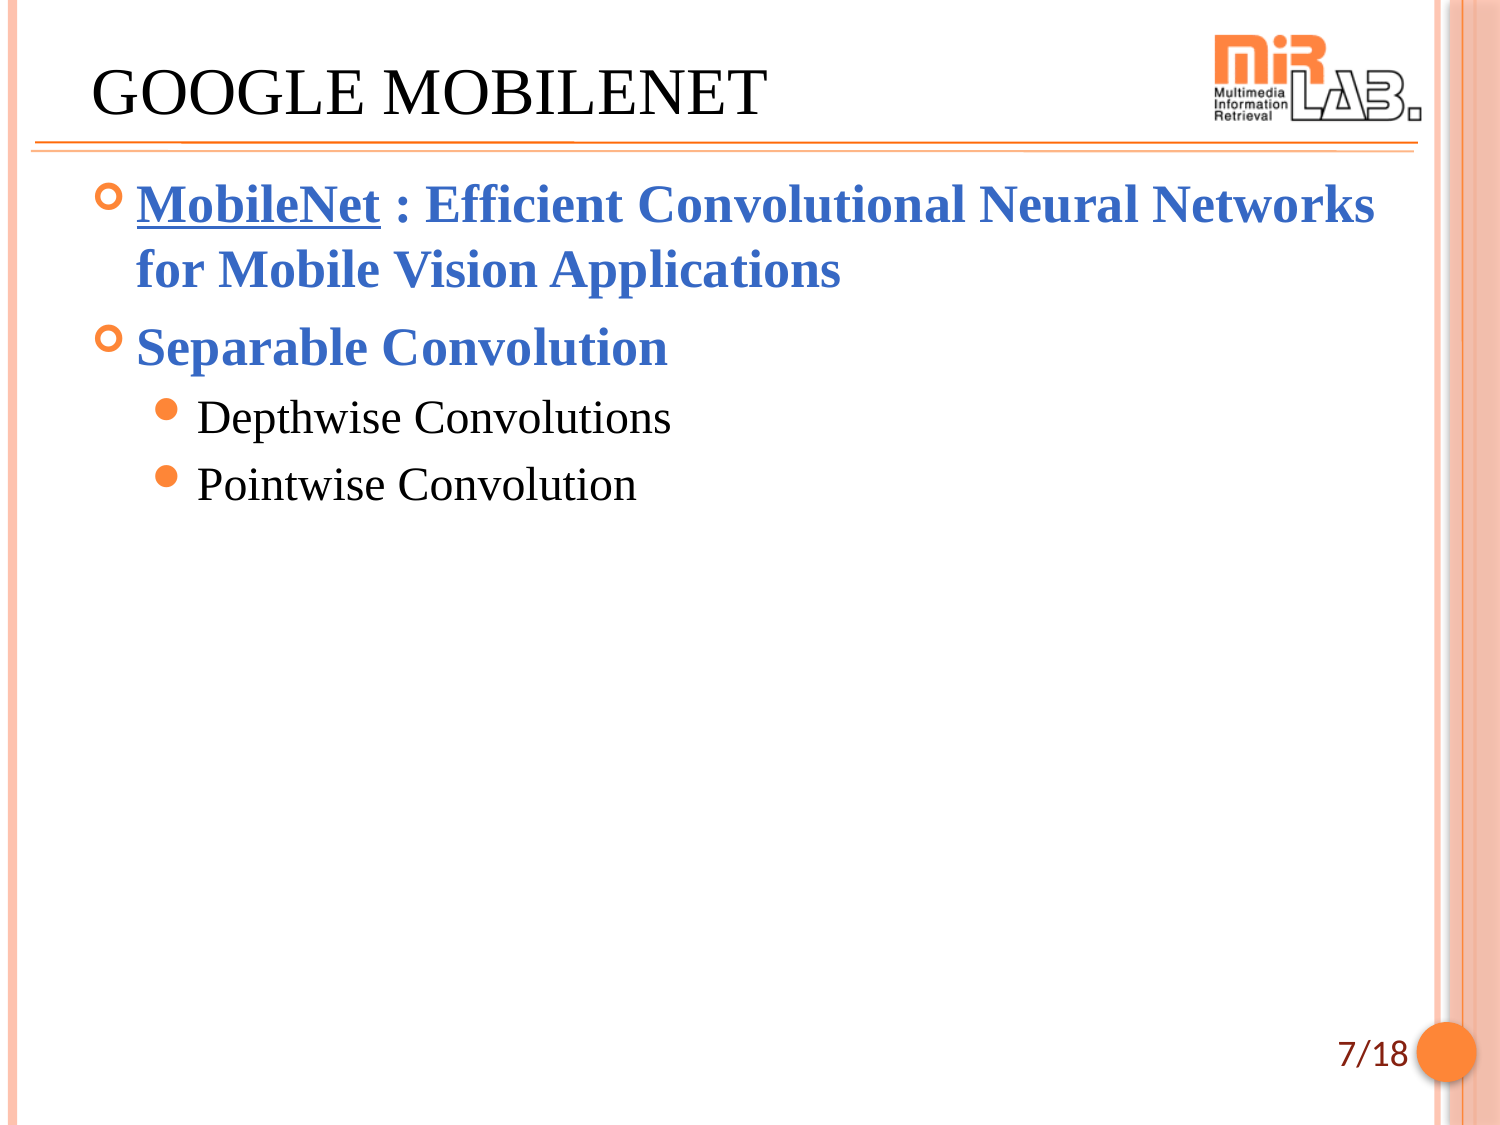

# Google MobileNet
MobileNet : Efficient Convolutional Neural Networks for Mobile Vision Applications
Separable Convolution
Depthwise Convolutions
Pointwise Convolution